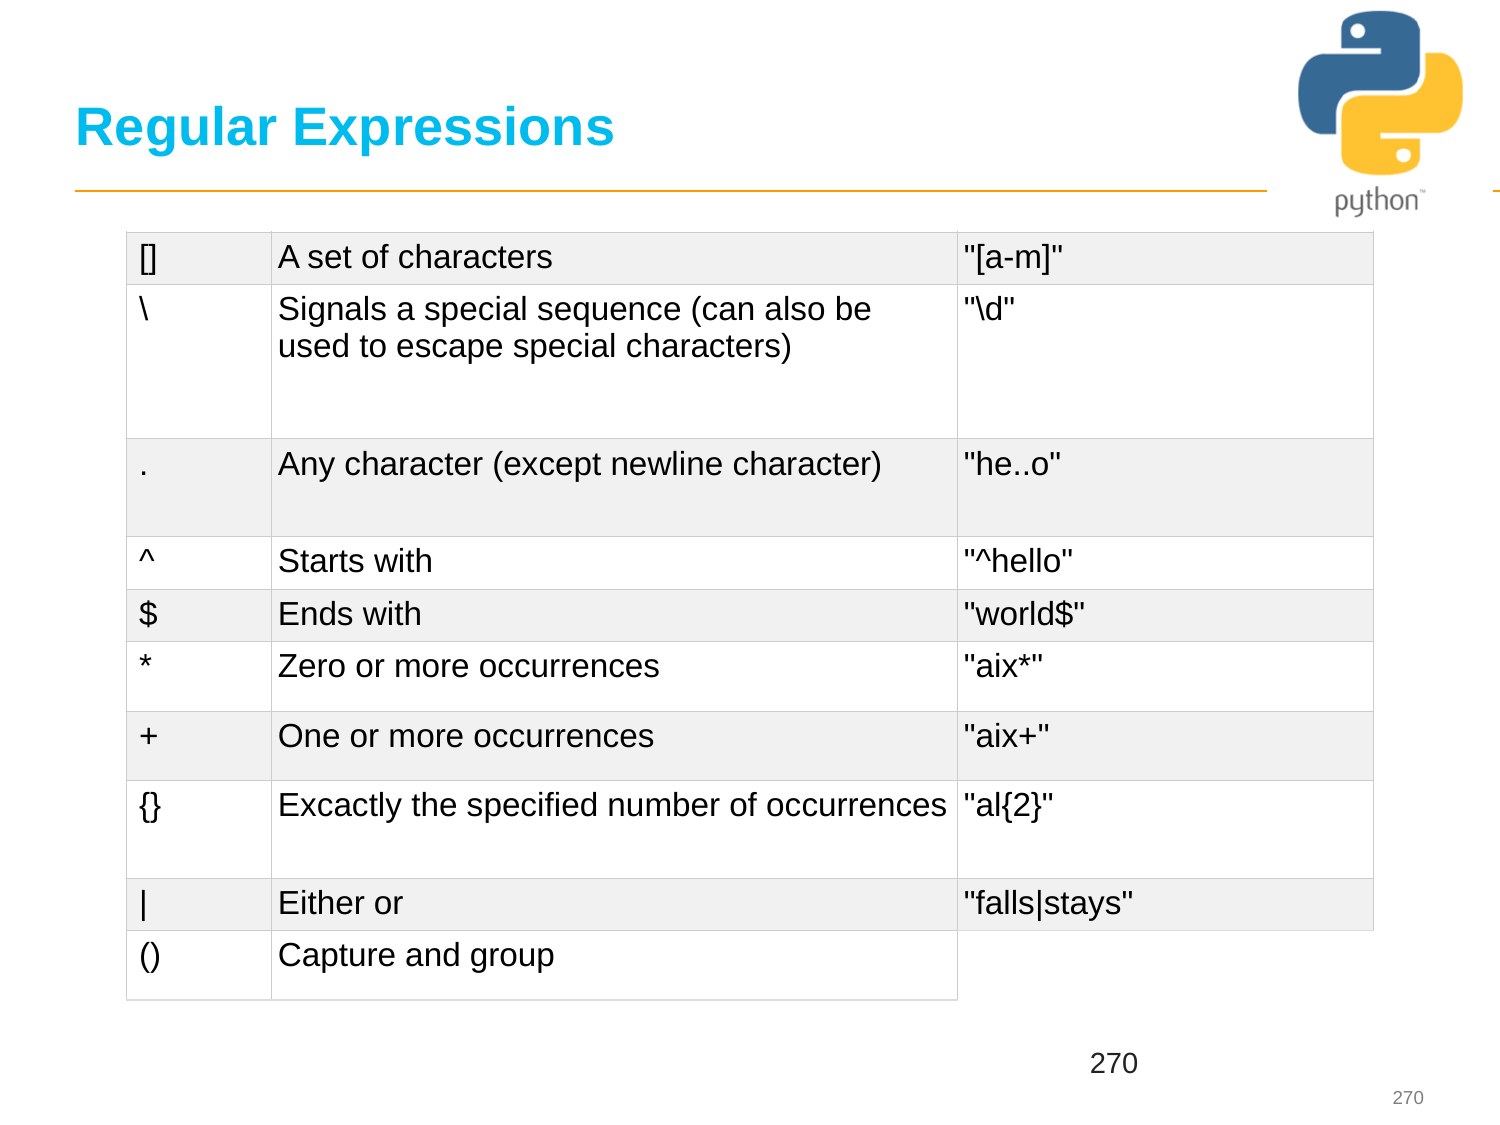

# Regular Expressions
| [] | A set of characters | "[a-m]" |
| --- | --- | --- |
| \ | Signals a special sequence (can also be used to escape special characters) | "\d" |
| . | Any character (except newline character) | "he..o" |
| ^ | Starts with | "^hello" |
| $ | Ends with | "world$" |
| \* | Zero or more occurrences | "aix\*" |
| + | One or more occurrences | "aix+" |
| {} | Excactly the specified number of occurrences | "al{2}" |
| | | Either or | "falls|stays" |
| () | Capture and group |  |
270